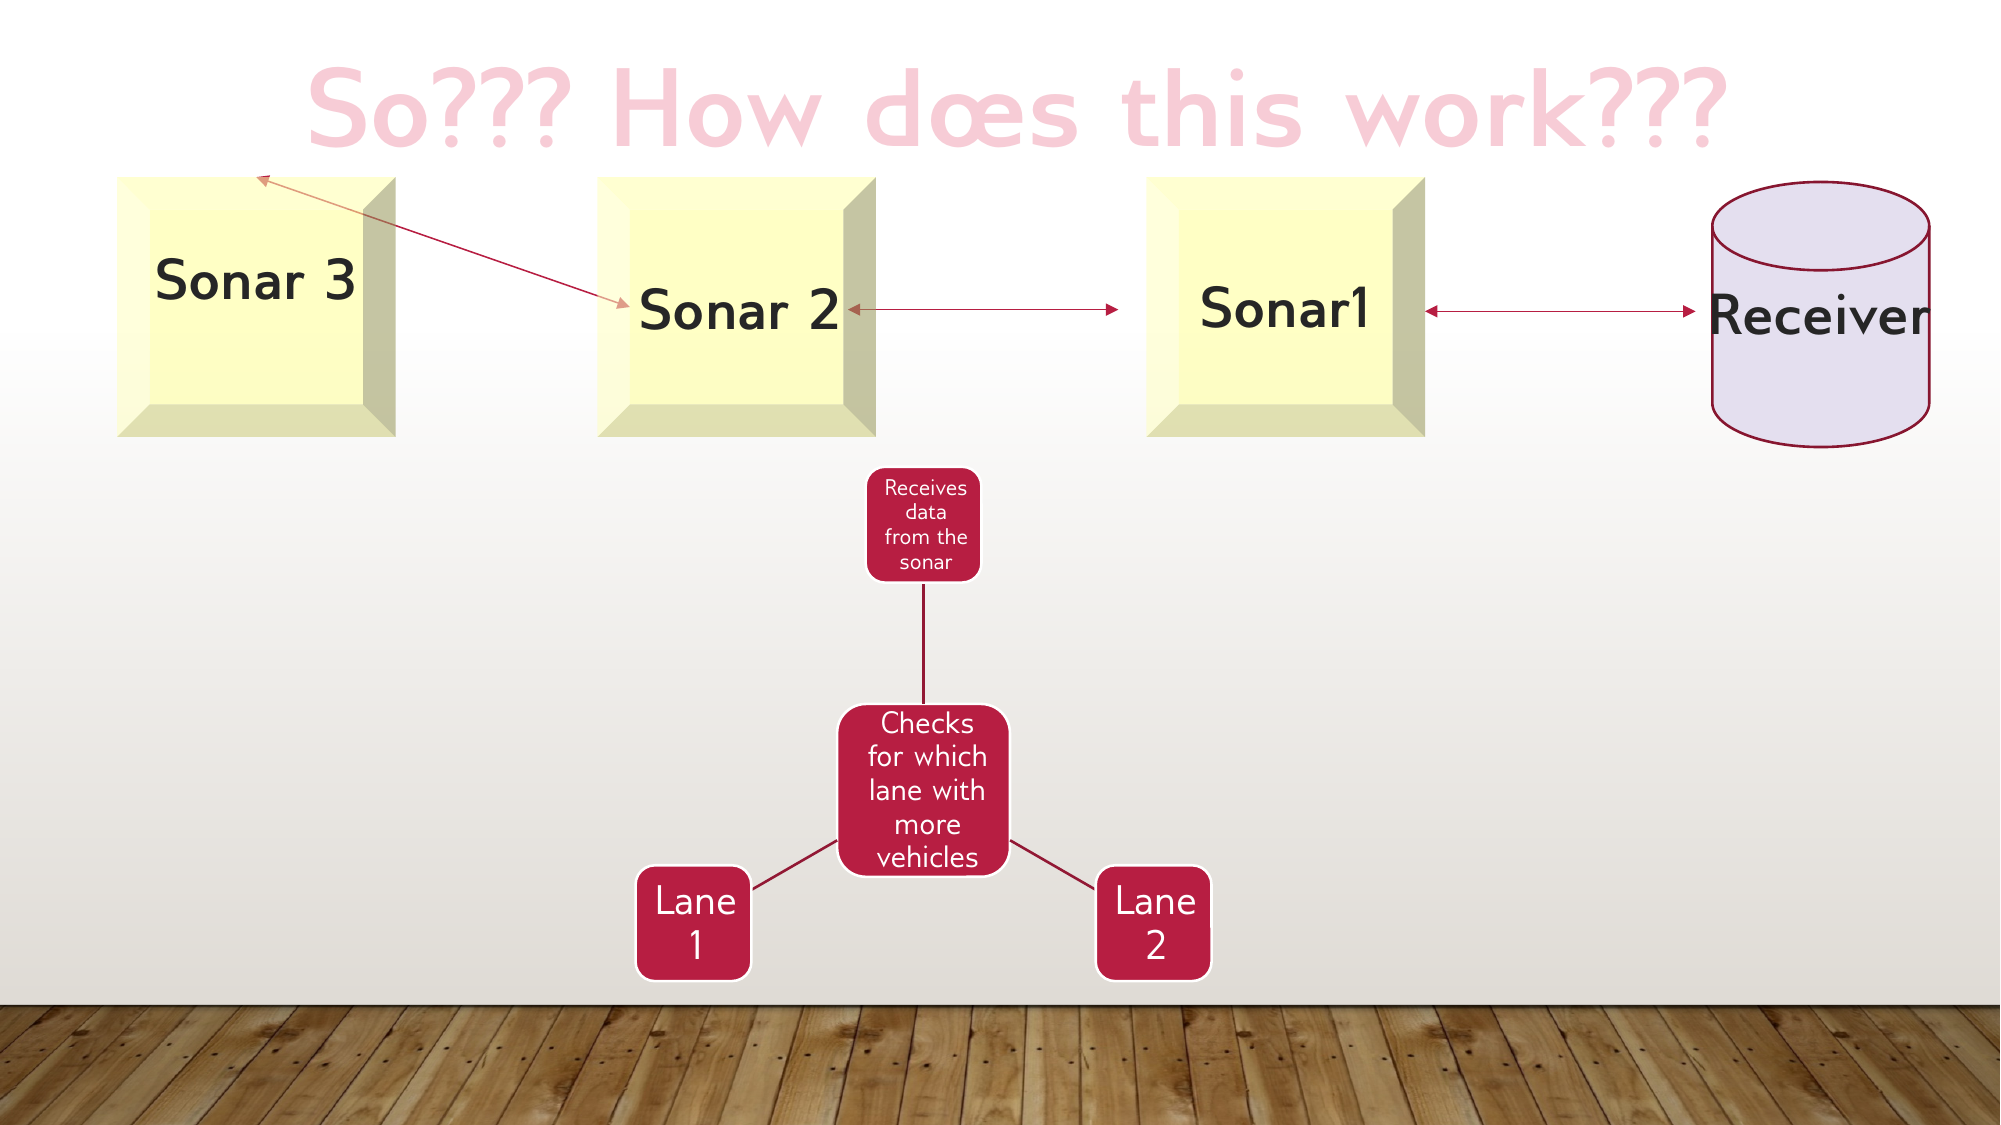

So??? How does this work???

Sonar 3
Sonar1
Sonar 2
Receiver
Checks for which lane with more vehicles
Receives data from the sonar
Lane 2
Lane 1